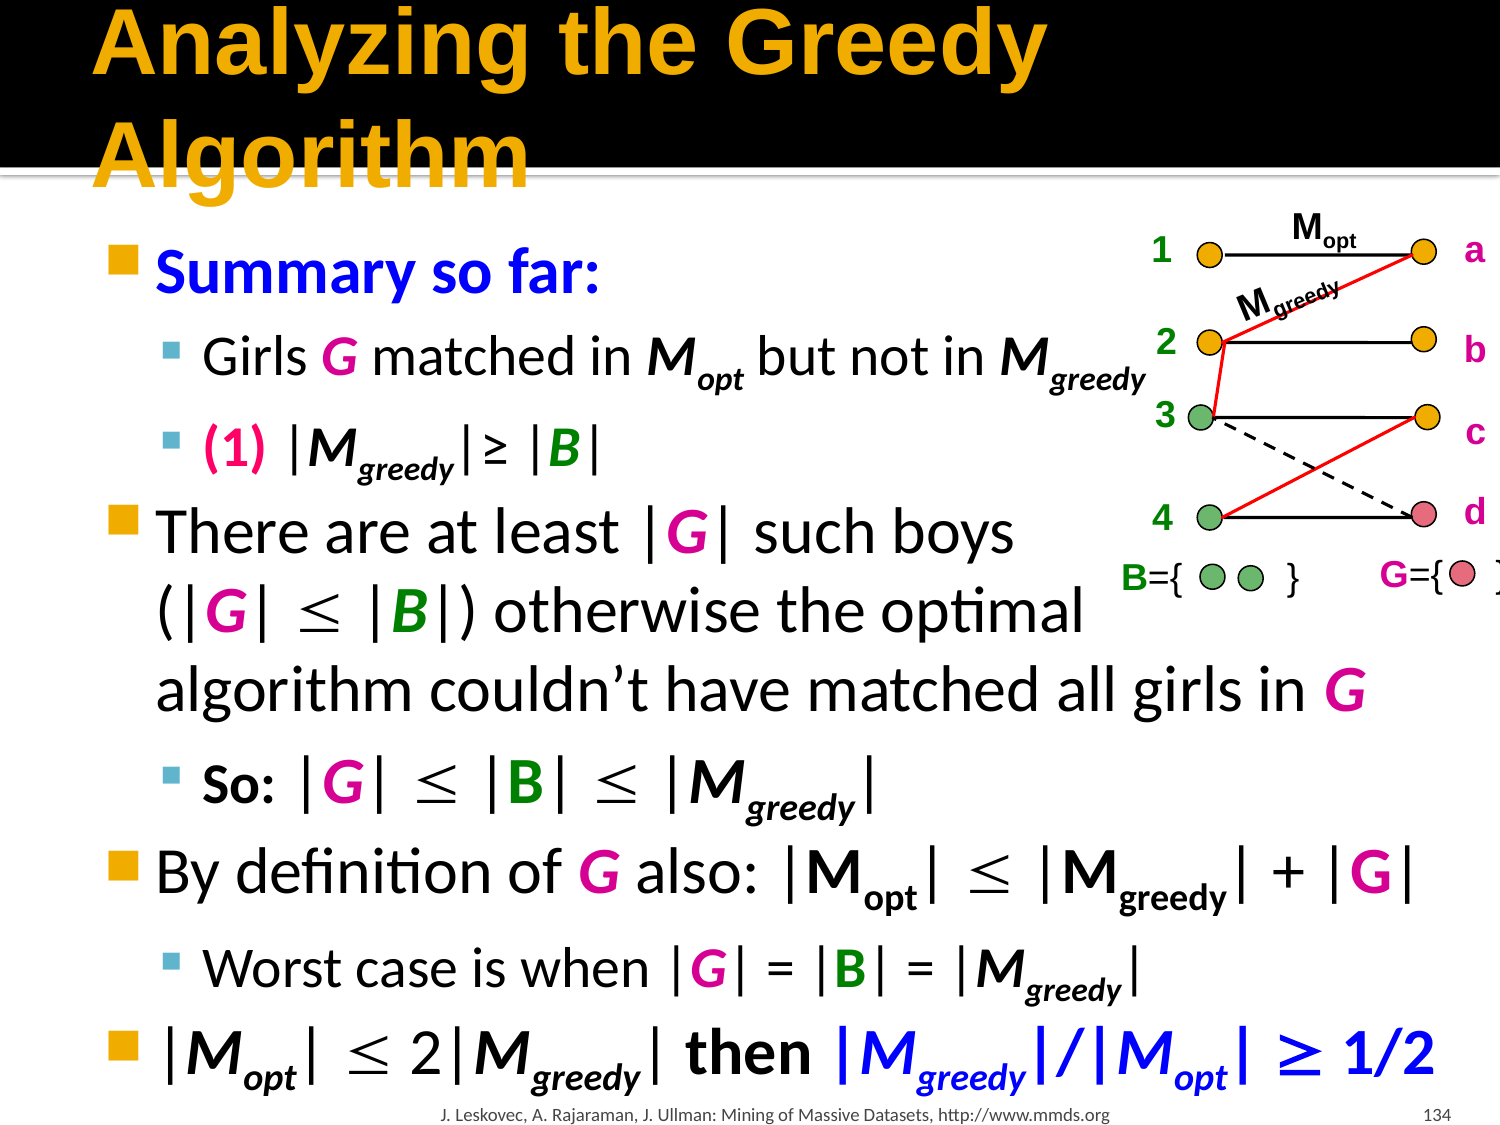

# Analyzing the Greedy Algorithm
Mopt
1
a

Mgreedy
2
b

3
c

d
4

G={     }

B={          }

Summary so far:
Girls G matched in Mopt but not in Mgreedy
(1) |Mgreedy|≥ |B|
There are at least |G| such boys
(|G| ≤ |B|) otherwise the optimal
algorithm couldn’t have matched all girls in G
So: |G| ≤ |B| ≤ |Mgreedy|
By definition of G also: |Mopt| ≤ |Mgreedy| + |G|
Worst case is when |G| = |B| = |Mgreedy|
|Mopt| ≤ 2|Mgreedy| then |Mgreedy|/|Mopt| ≥ 1/2

J. Leskovec, A. Rajaraman, J. Ullman: Mining of Massive Datasets, http://www.mmds.org
134